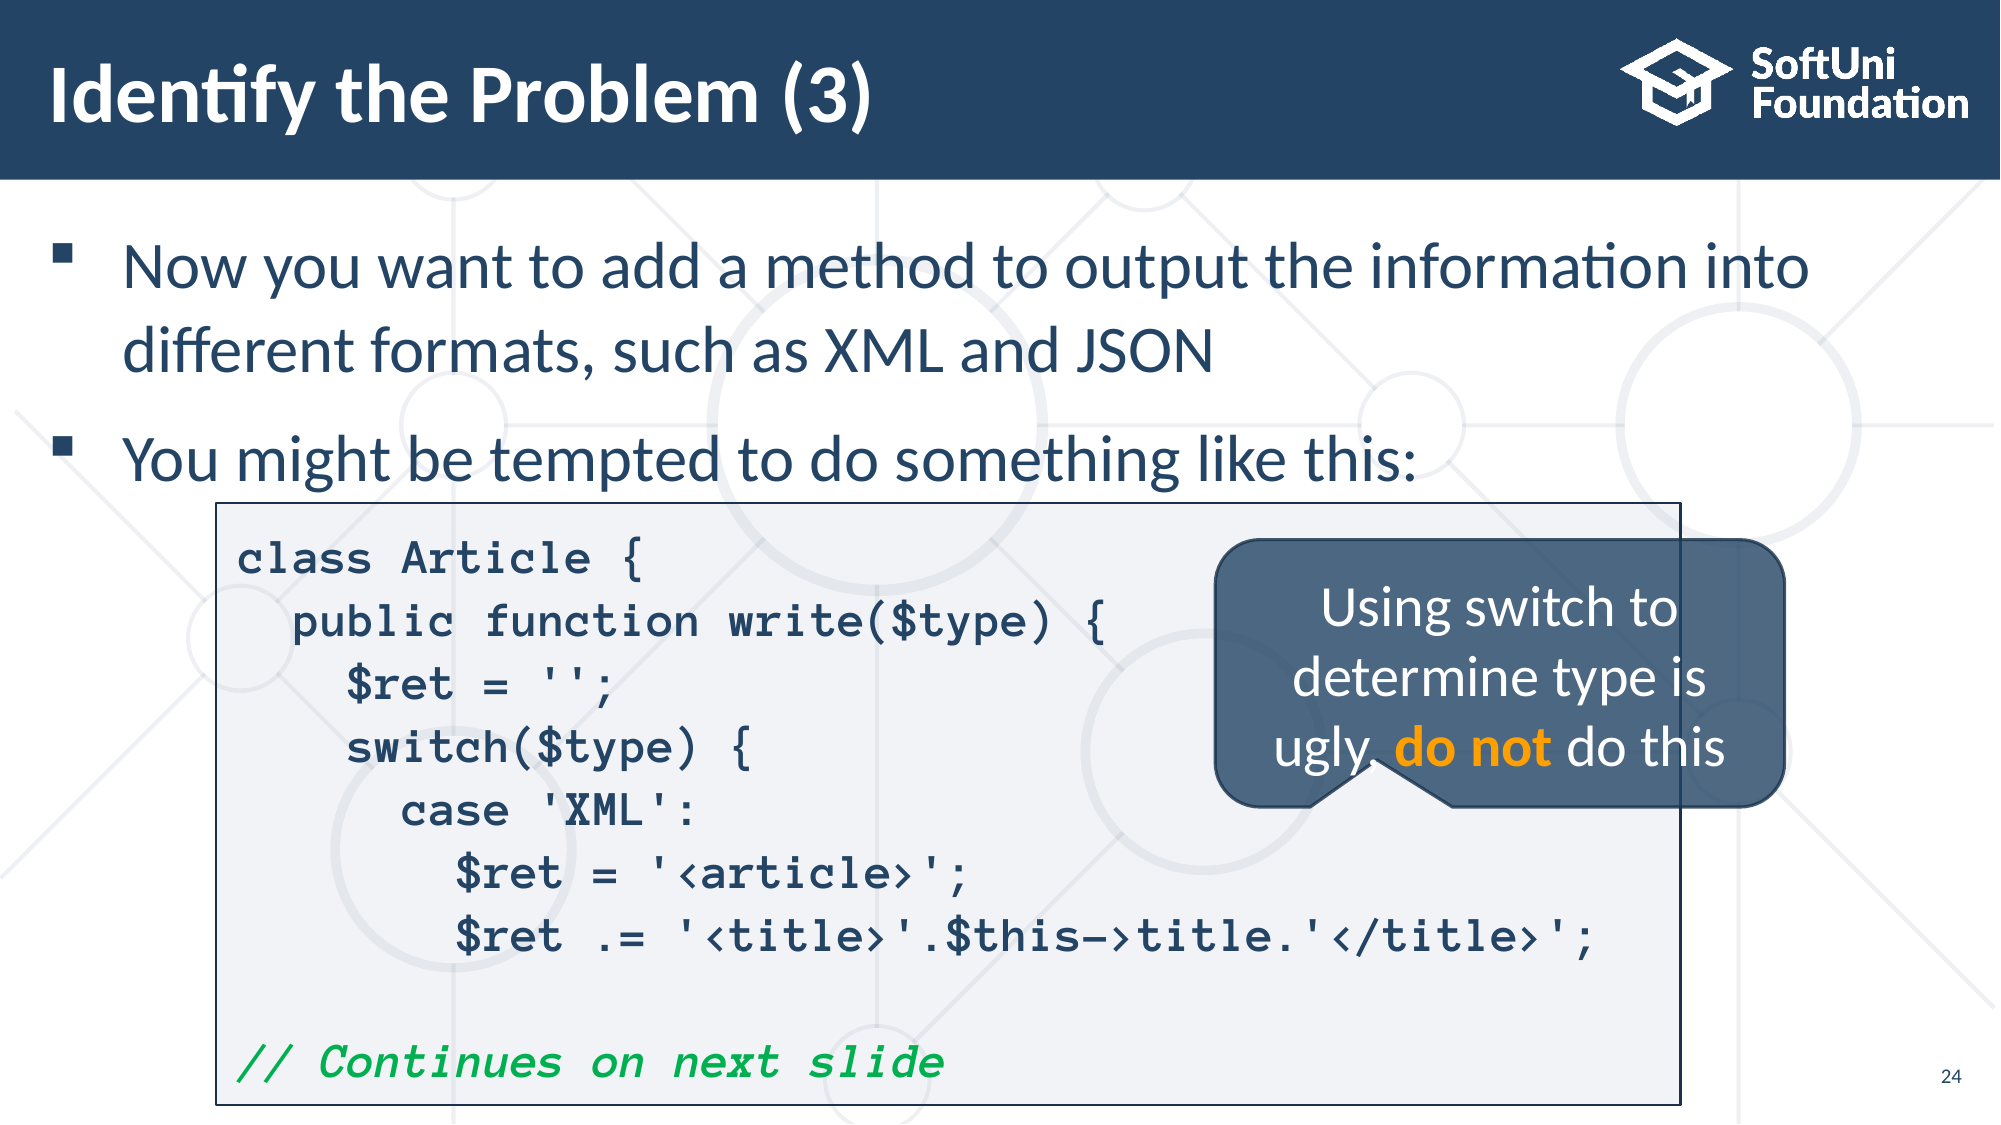

# Identify the Problem (3)
Now you want to add a method to output the information into different formats, such as XML and JSON
You might be tempted to do something like this:
class Article {
  public function write($type) {
    $ret = '';
    switch($type) {
      case 'XML':
        $ret = '<article>';
        $ret .= '<title>'.$this->title.'</title>';

// Continues on next slide
Using switch to determine type is ugly, do not do this
24